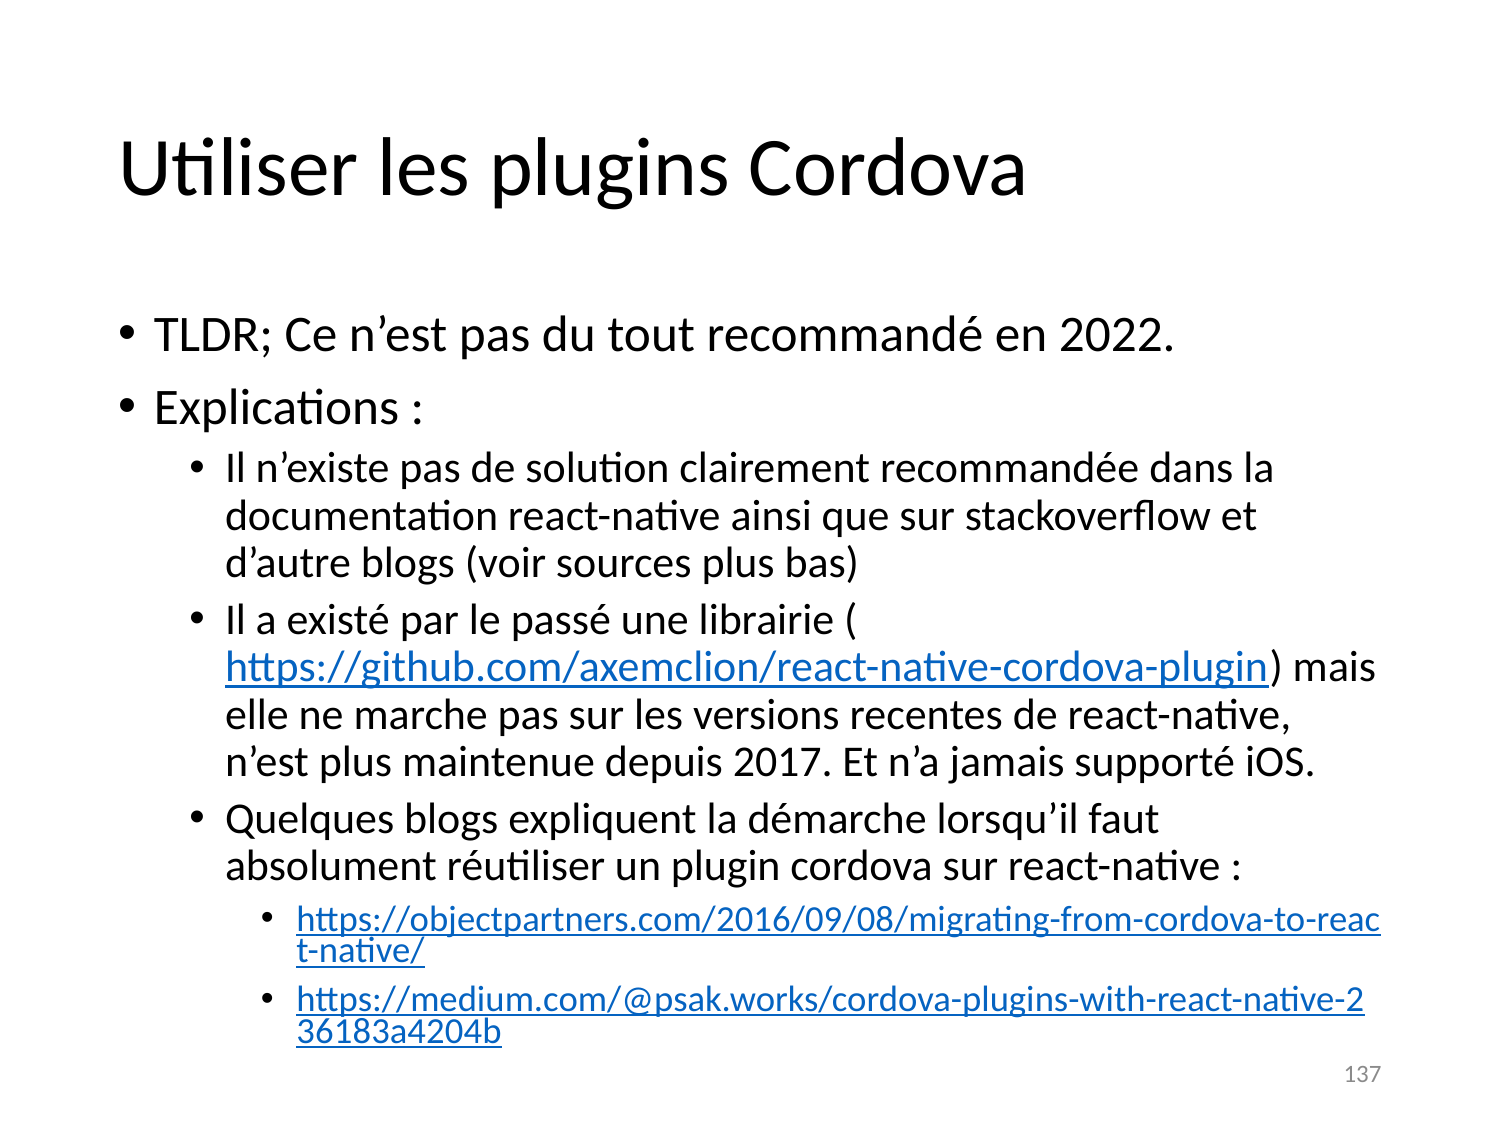

# Utiliser les plugins Cordova
TLDR; Ce n’est pas du tout recommandé en 2022.
Explications :
Il n’existe pas de solution clairement recommandée dans la documentation react-native ainsi que sur stackoverflow et d’autre blogs (voir sources plus bas)
Il a existé par le passé une librairie (https://github.com/axemclion/react-native-cordova-plugin) mais elle ne marche pas sur les versions recentes de react-native, n’est plus maintenue depuis 2017. Et n’a jamais supporté iOS.
Quelques blogs expliquent la démarche lorsqu’il faut absolument réutiliser un plugin cordova sur react-native :
https://objectpartners.com/2016/09/08/migrating-from-cordova-to-react-native/
https://medium.com/@psak.works/cordova-plugins-with-react-native-236183a4204b

137